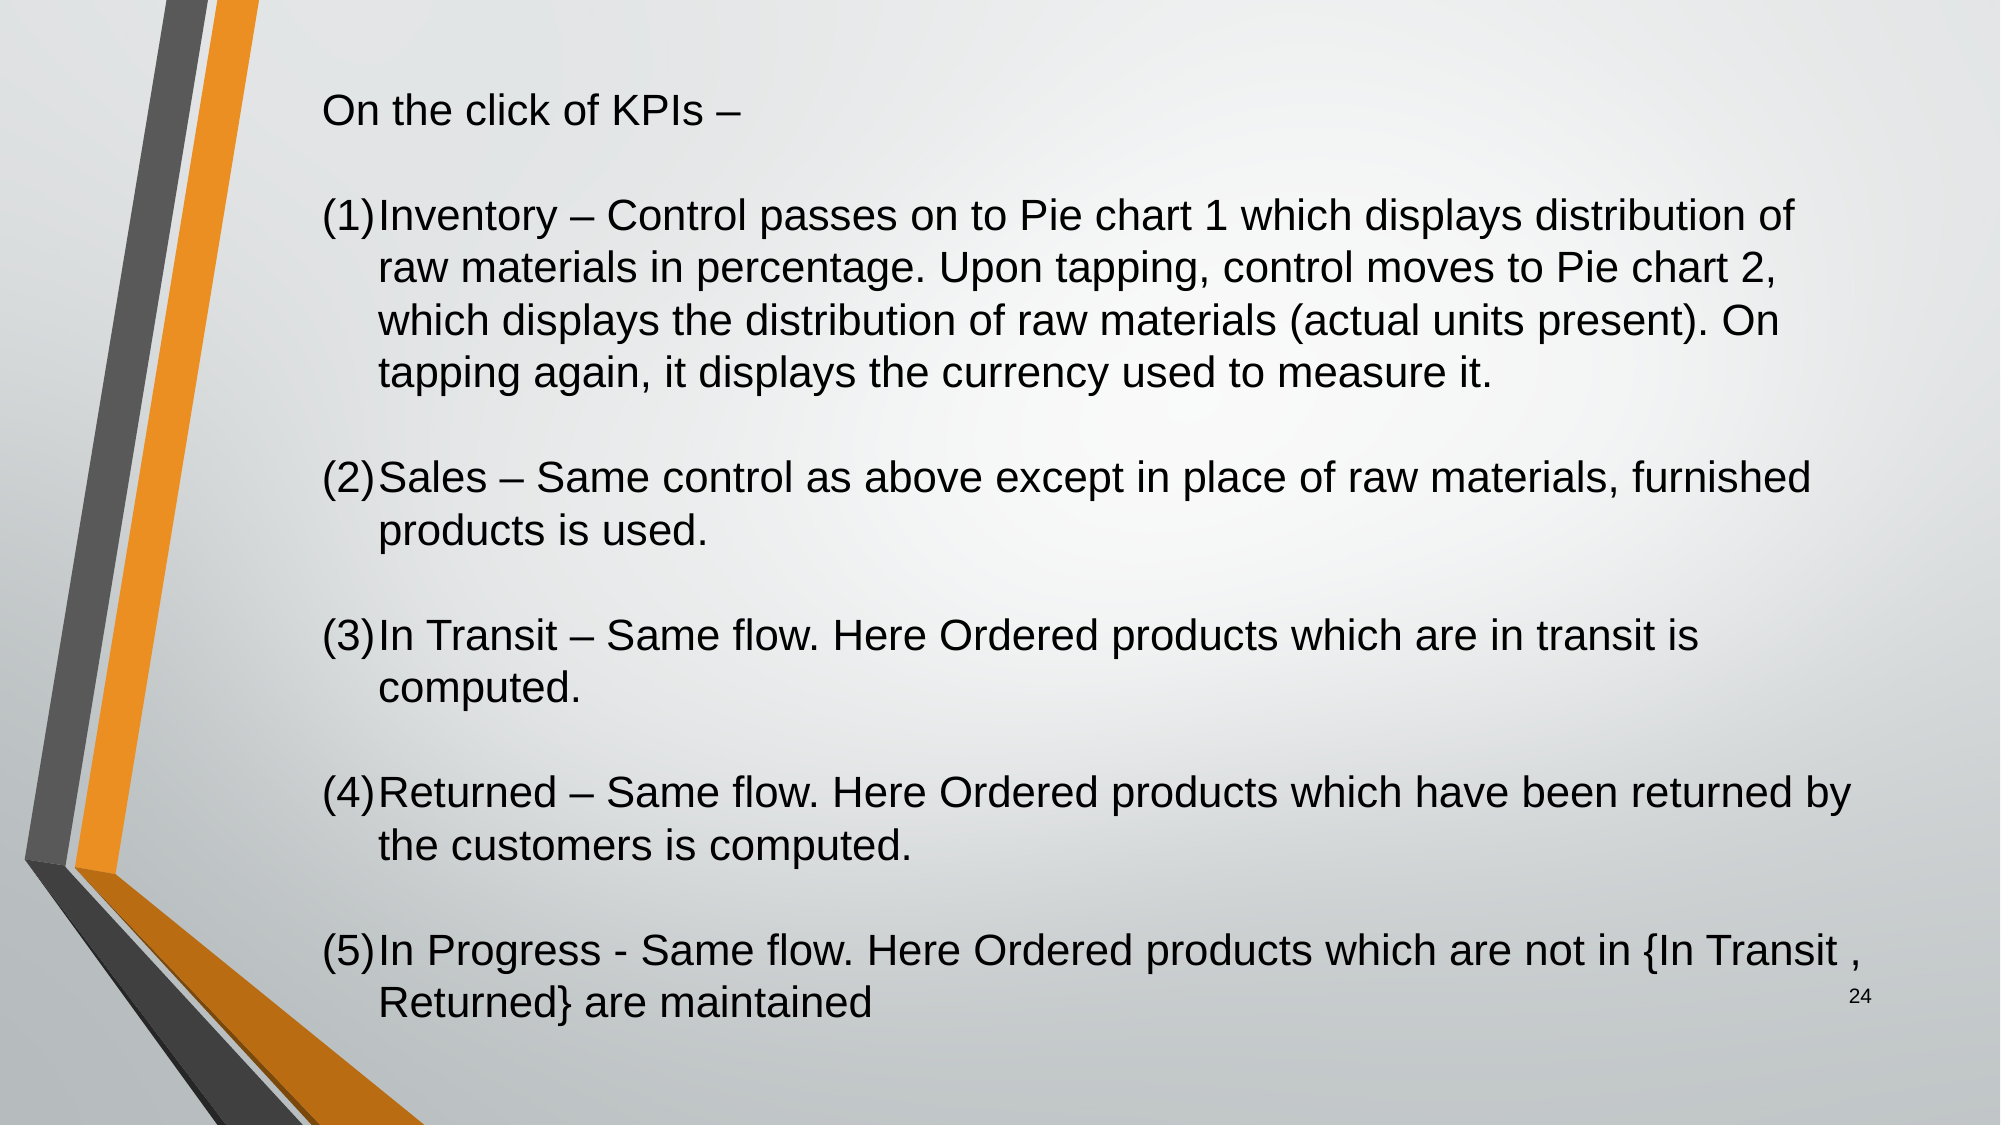

On the click of KPIs –

Inventory – Control passes on to Pie chart 1 which displays distribution of raw materials in percentage. Upon tapping, control moves to Pie chart 2, which displays the distribution of raw materials (actual units present). On tapping again, it displays the currency used to measure it.

Sales – Same control as above except in place of raw materials, furnished products is used.

In Transit – Same flow. Here Ordered products which are in transit is computed.

Returned – Same flow. Here Ordered products which have been returned by the customers is computed.

In Progress - Same flow. Here Ordered products which are not in {In Transit , Returned} are maintained

24